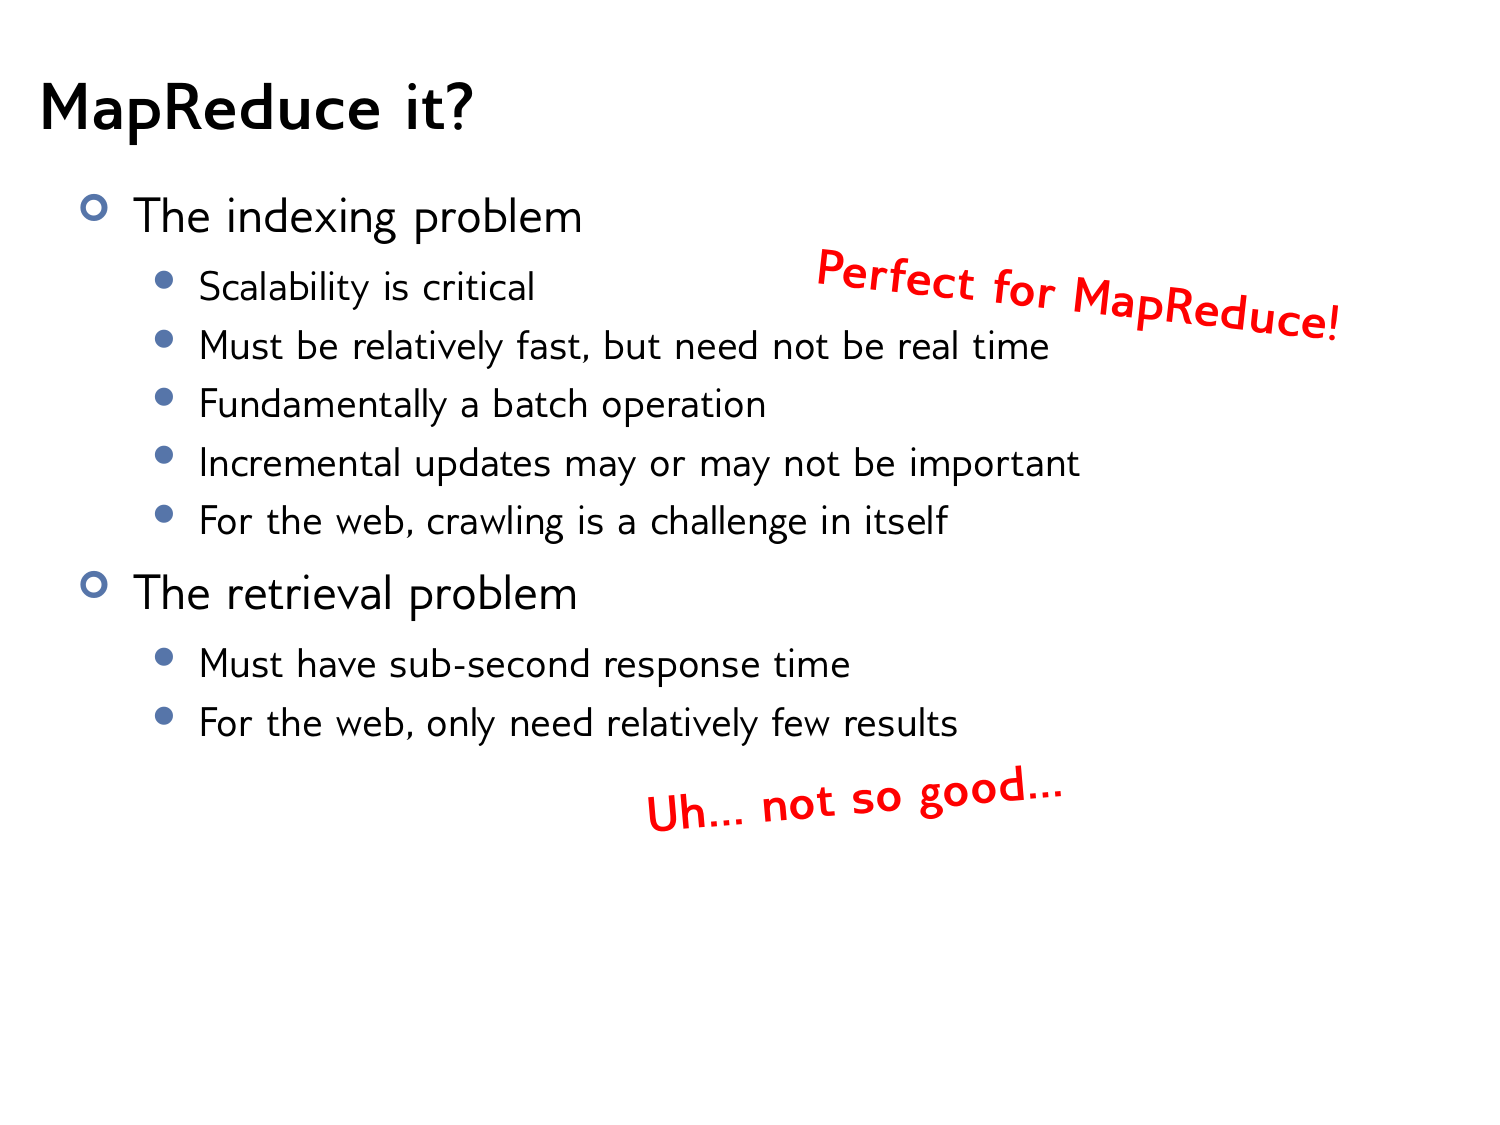

# MapReduce it?
The indexing problem
Scalability is critical
Must be relatively fast, but need not be real time
Fundamentally a batch operation
Incremental updates may or may not be important
For the web, crawling is a challenge in itself
The retrieval problem
Must have sub-second response time
For the web, only need relatively few results

Perfect for MapReduce!
Uh… not so good…